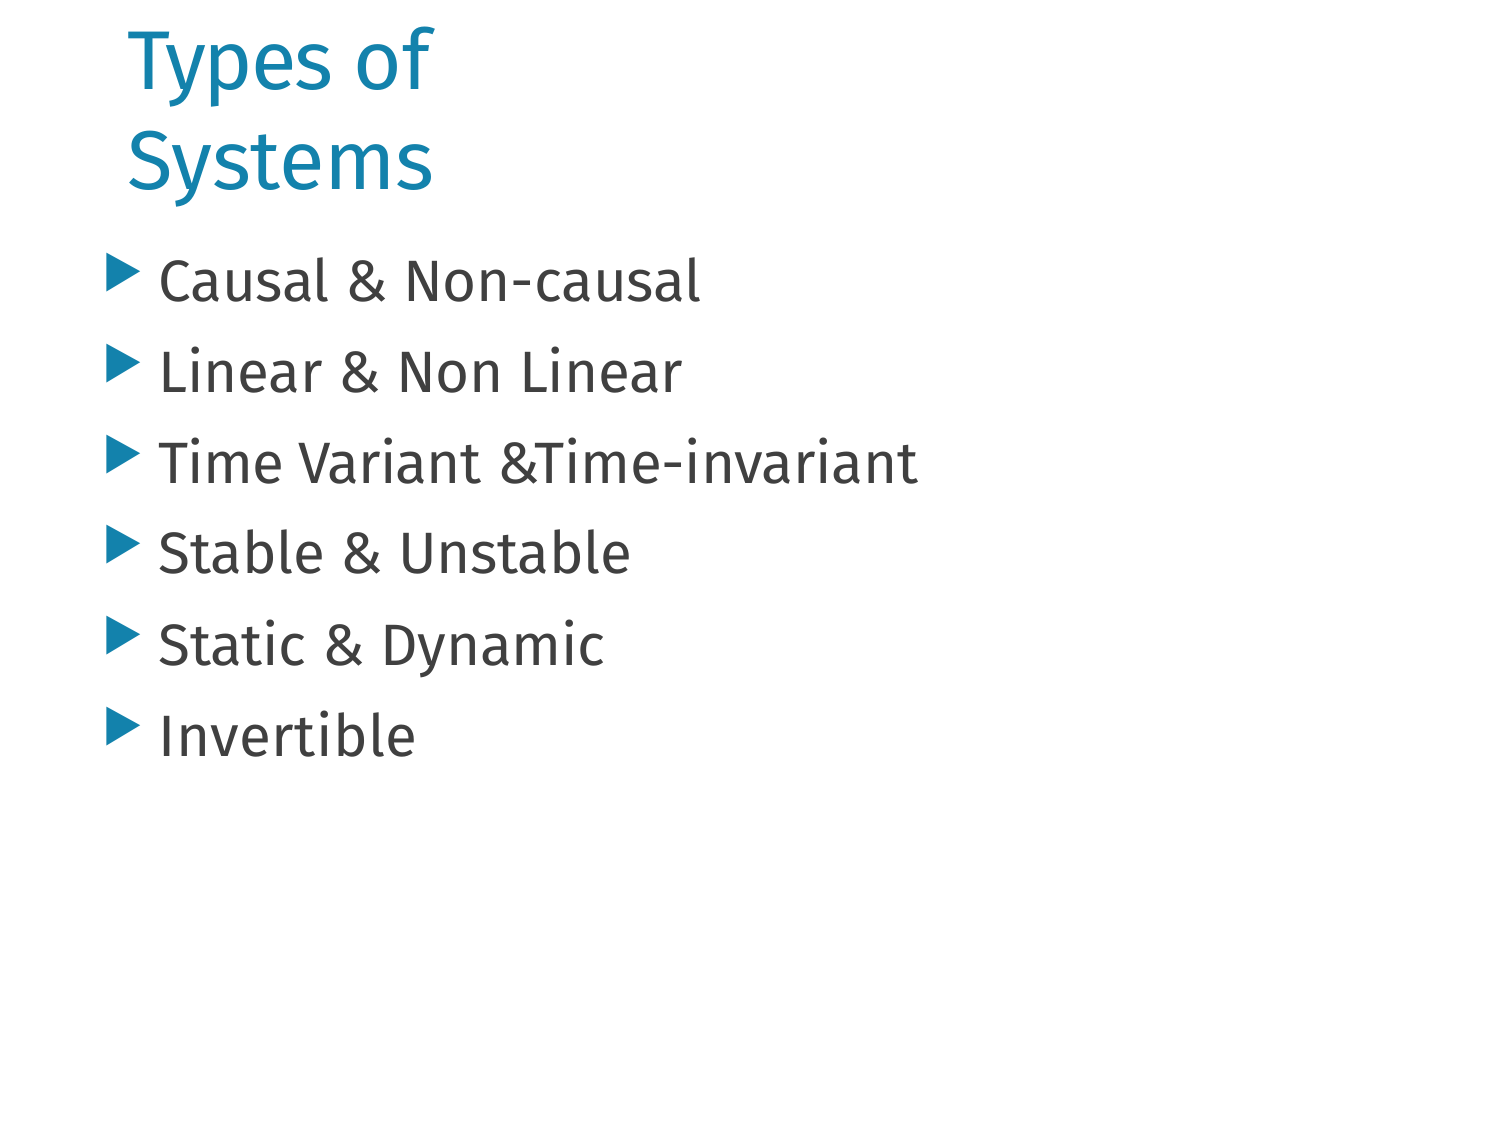

# Types of Systems
Causal & Non-causal
Linear & Non Linear
Time Variant &Time-invariant
Stable & Unstable
Static & Dynamic
Invertible